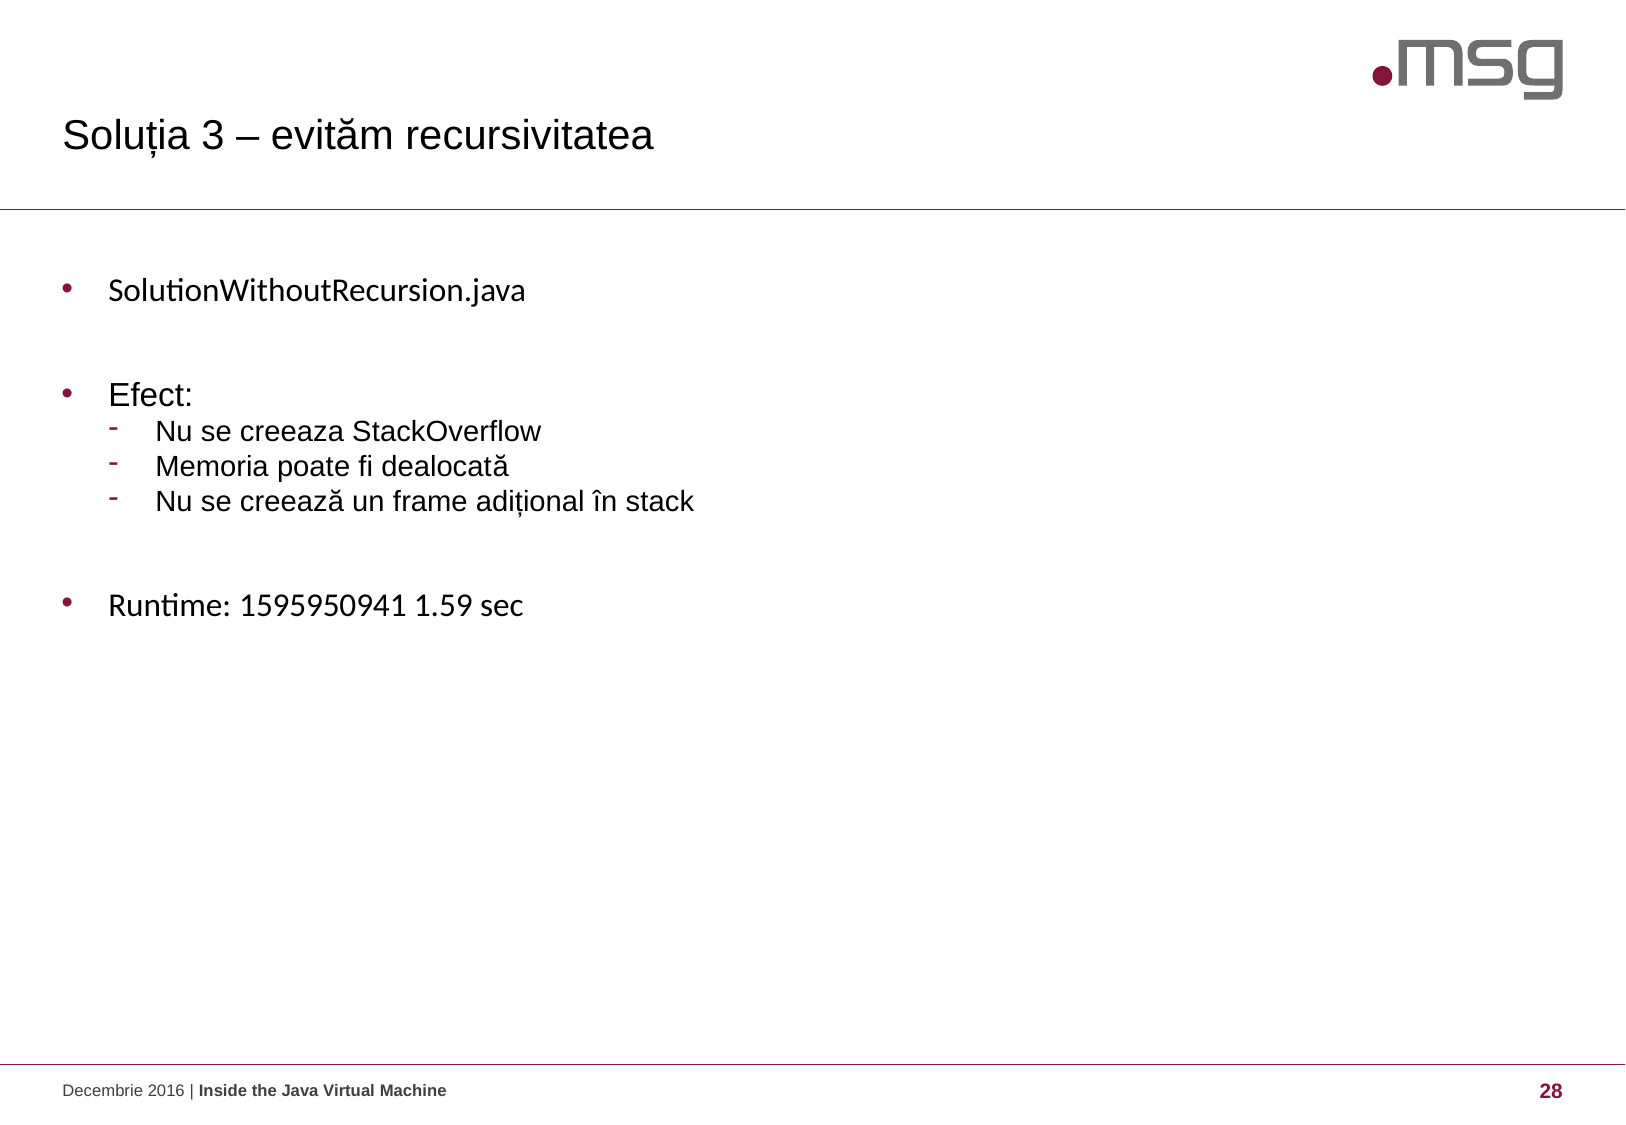

# Soluția 3 – evităm recursivitatea
SolutionWithoutRecursion.java

Efect:
Nu se creeaza StackOverflow
Memoria poate fi dealocată
Nu se creează un frame adițional în stack

Runtime: 1595950941 1.59 sec

Decembrie 2016 | Inside the Java Virtual Machine
28